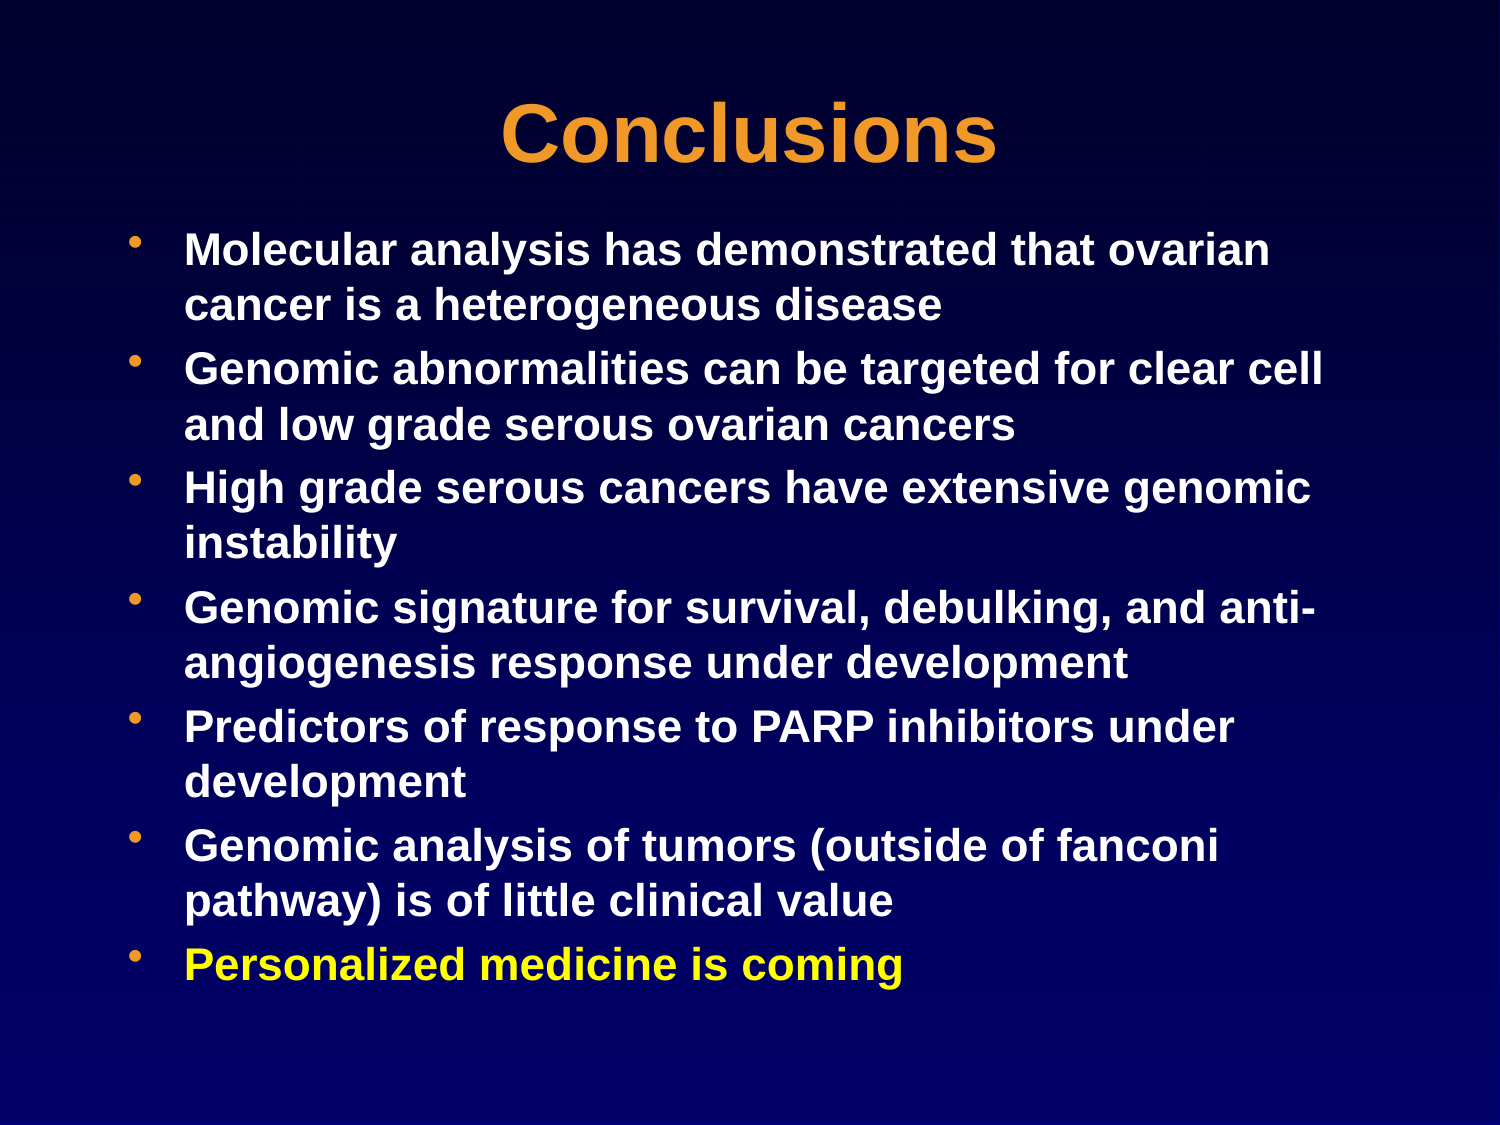

# Conclusions
Molecular analysis has demonstrated that ovarian cancer is a heterogeneous disease
Genomic abnormalities can be targeted for clear cell and low grade serous ovarian cancers
High grade serous cancers have extensive genomic instability
Genomic signature for survival, debulking, and anti-angiogenesis response under development
Predictors of response to PARP inhibitors under development
Genomic analysis of tumors (outside of fanconi pathway) is of little clinical value
Personalized medicine is coming